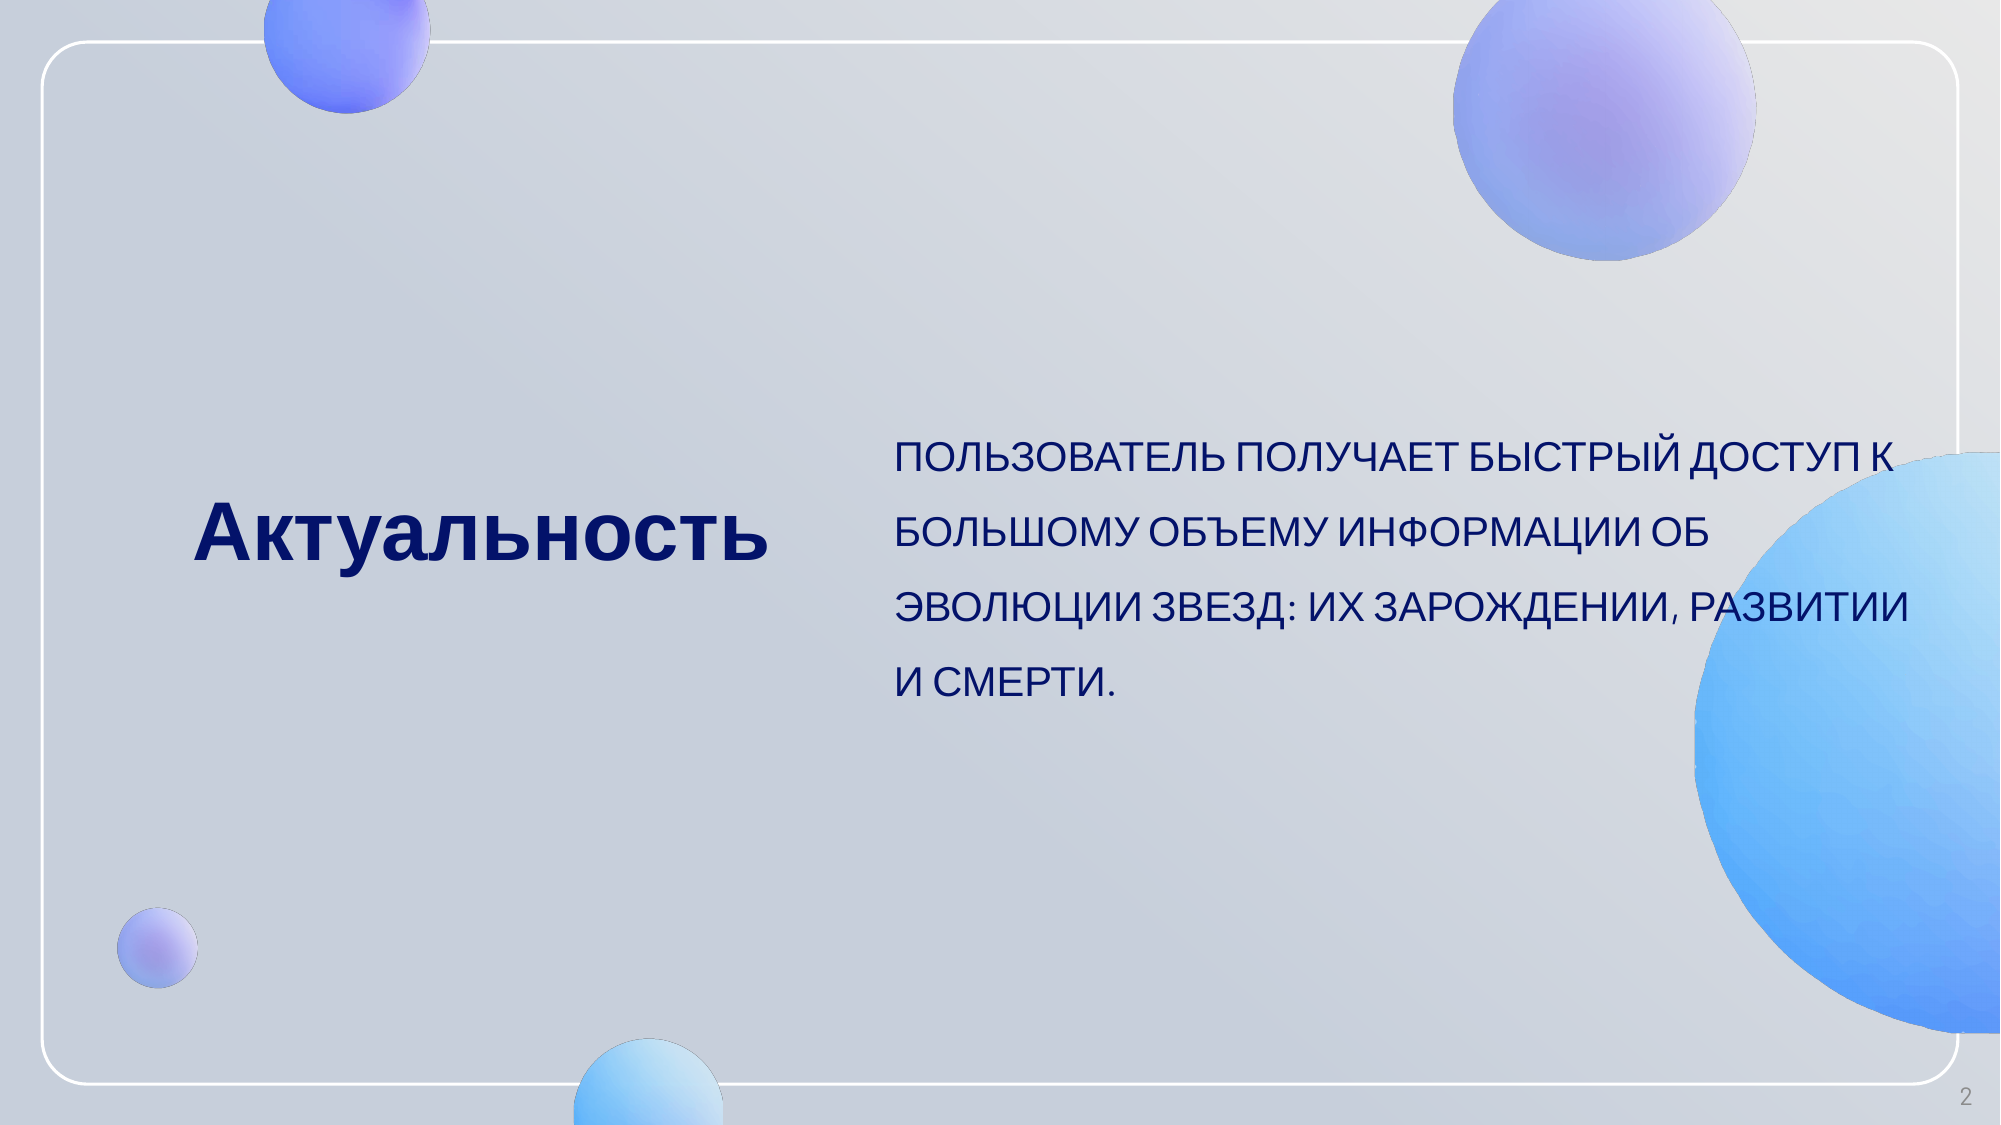

# Актуальность
пользователь получает быстрый доступ к большому объему информации об эволюции звезд: их зарождении, развитии и смерти.

2